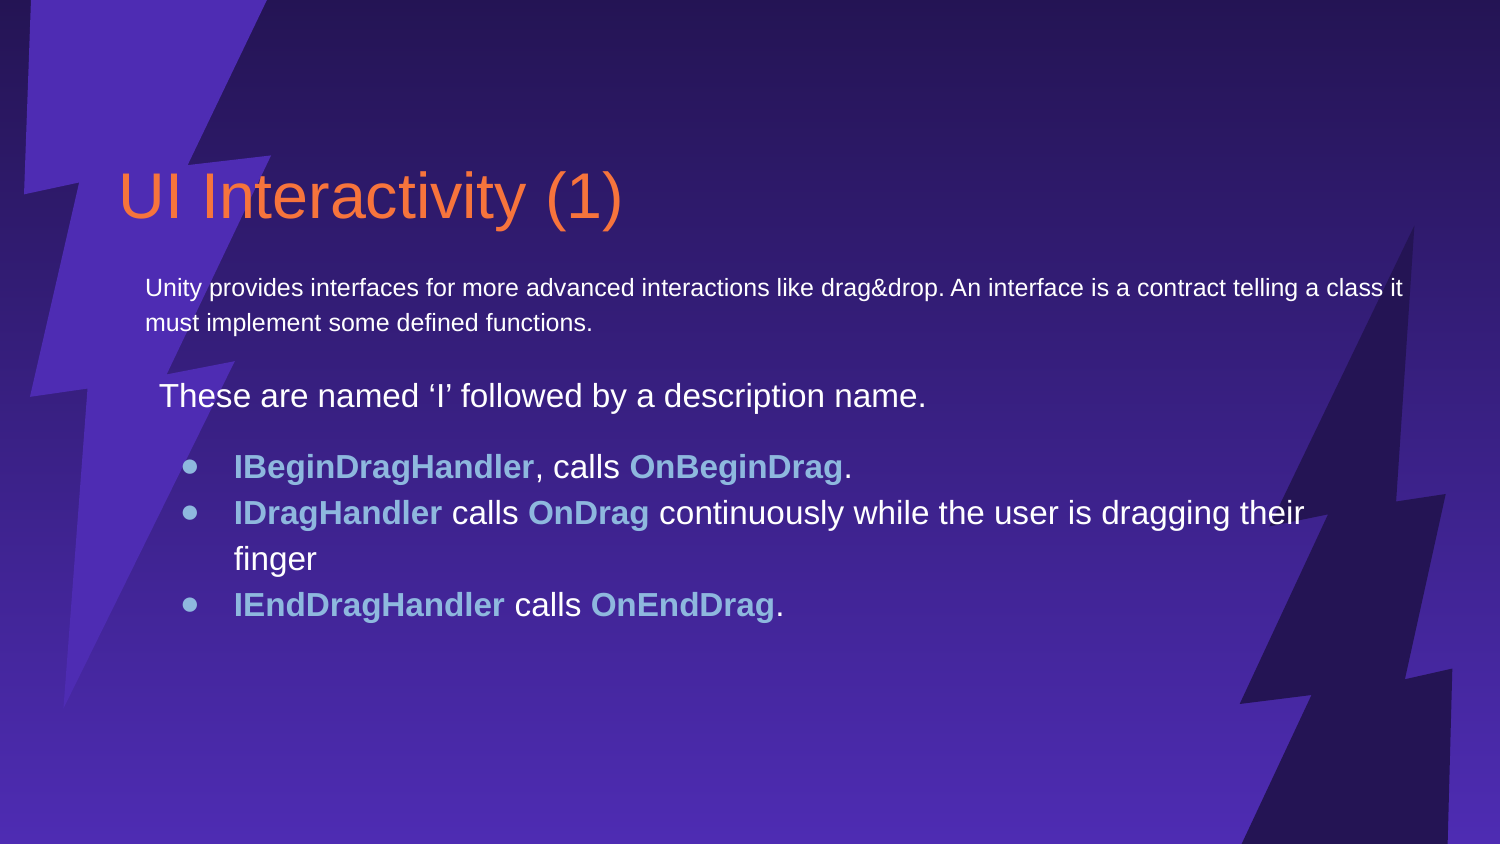

# UI Interactivity (1)
Unity provides interfaces for more advanced interactions like drag&drop. An interface is a contract telling a class it must implement some defined functions.
These are named ‘I’ followed by a description name.
IBeginDragHandler, calls OnBeginDrag.
IDragHandler calls OnDrag continuously while the user is dragging their finger
IEndDragHandler calls OnEndDrag.